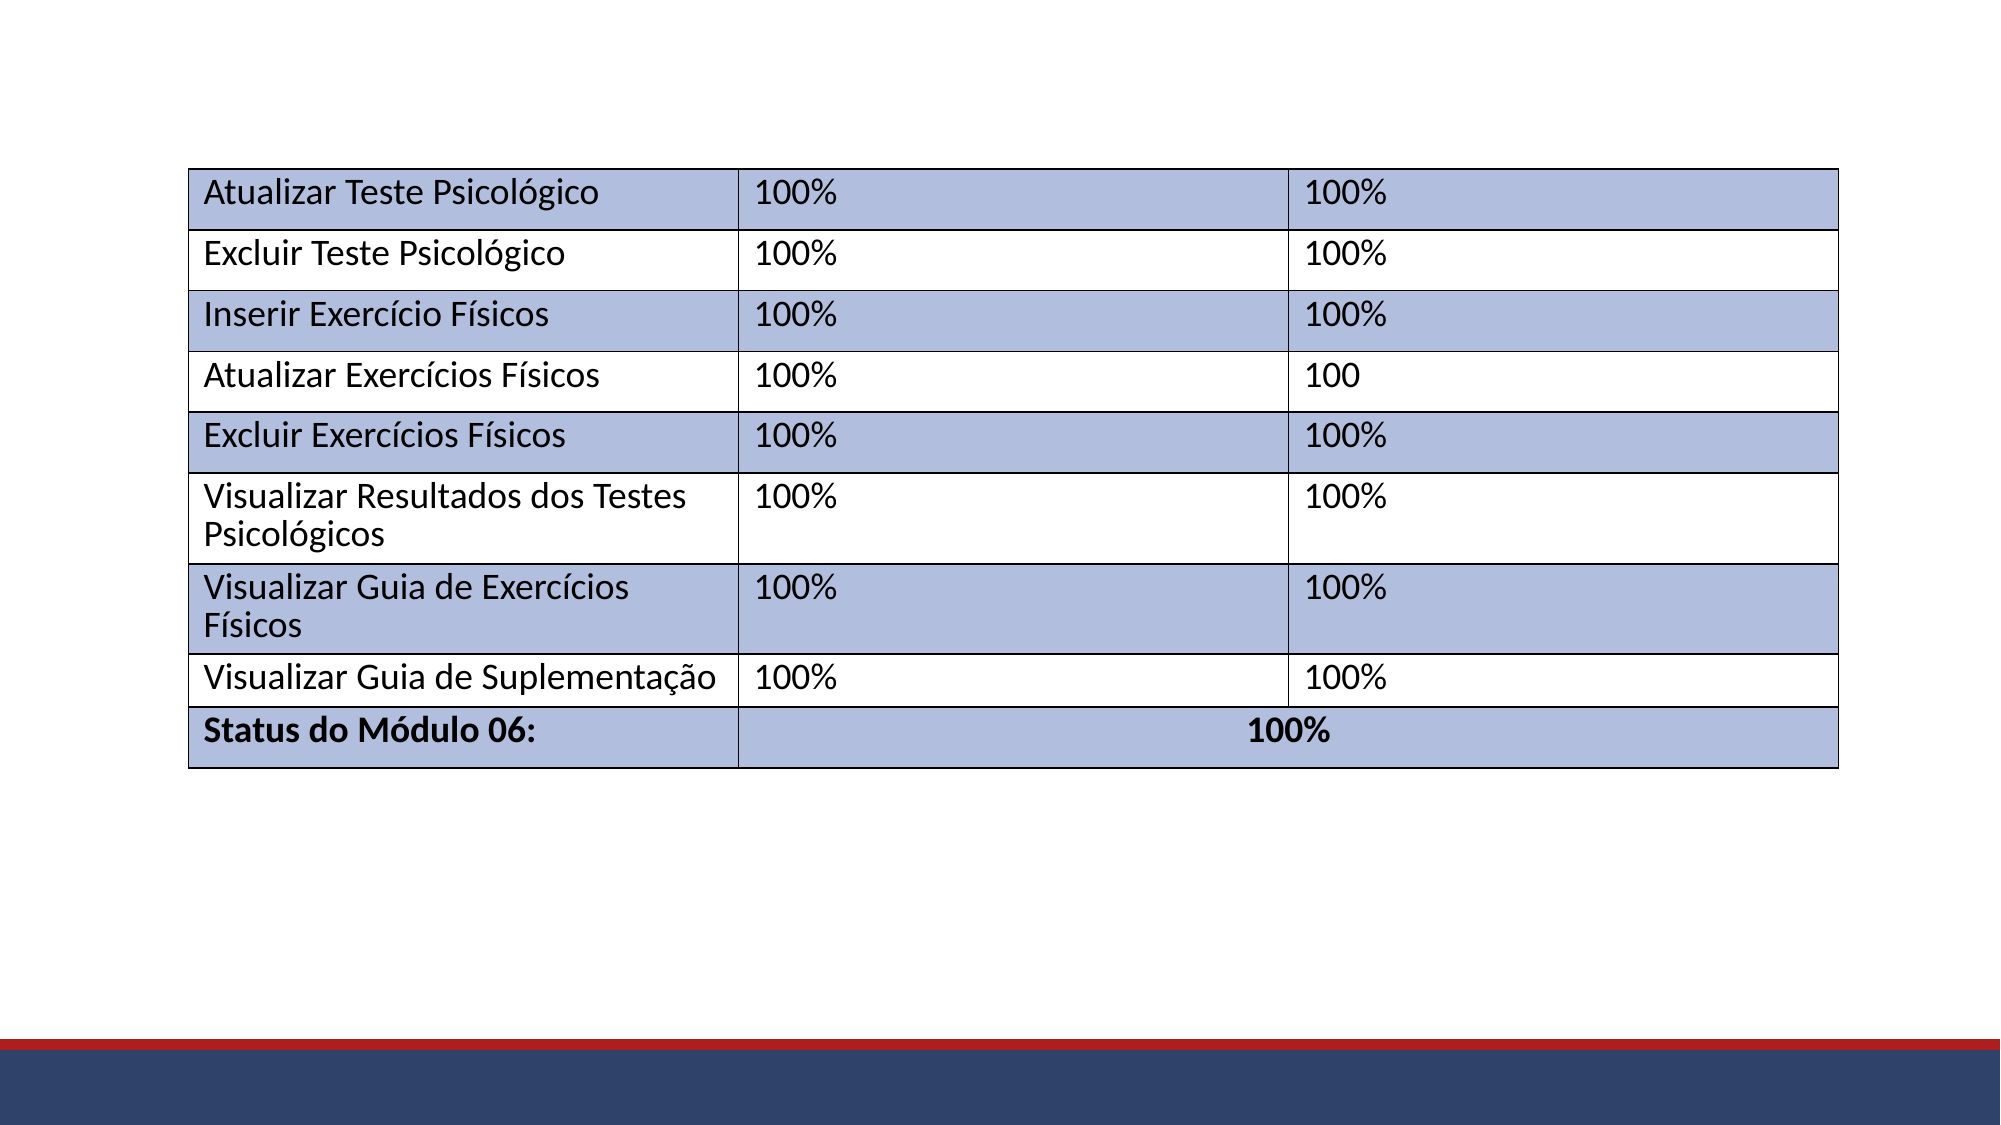

| Atualizar Teste Psicológico | 100% | 100% |
| --- | --- | --- |
| Excluir Teste Psicológico | 100% | 100% |
| Inserir Exercício Físicos | 100% | 100% |
| Atualizar Exercícios Físicos | 100% | 100 |
| Excluir Exercícios Físicos | 100% | 100% |
| Visualizar Resultados dos Testes Psicológicos | 100% | 100% |
| Visualizar Guia de Exercícios Físicos | 100% | 100% |
| Visualizar Guia de Suplementação | 100% | 100% |
| Status do Módulo 06: | 100% |  |